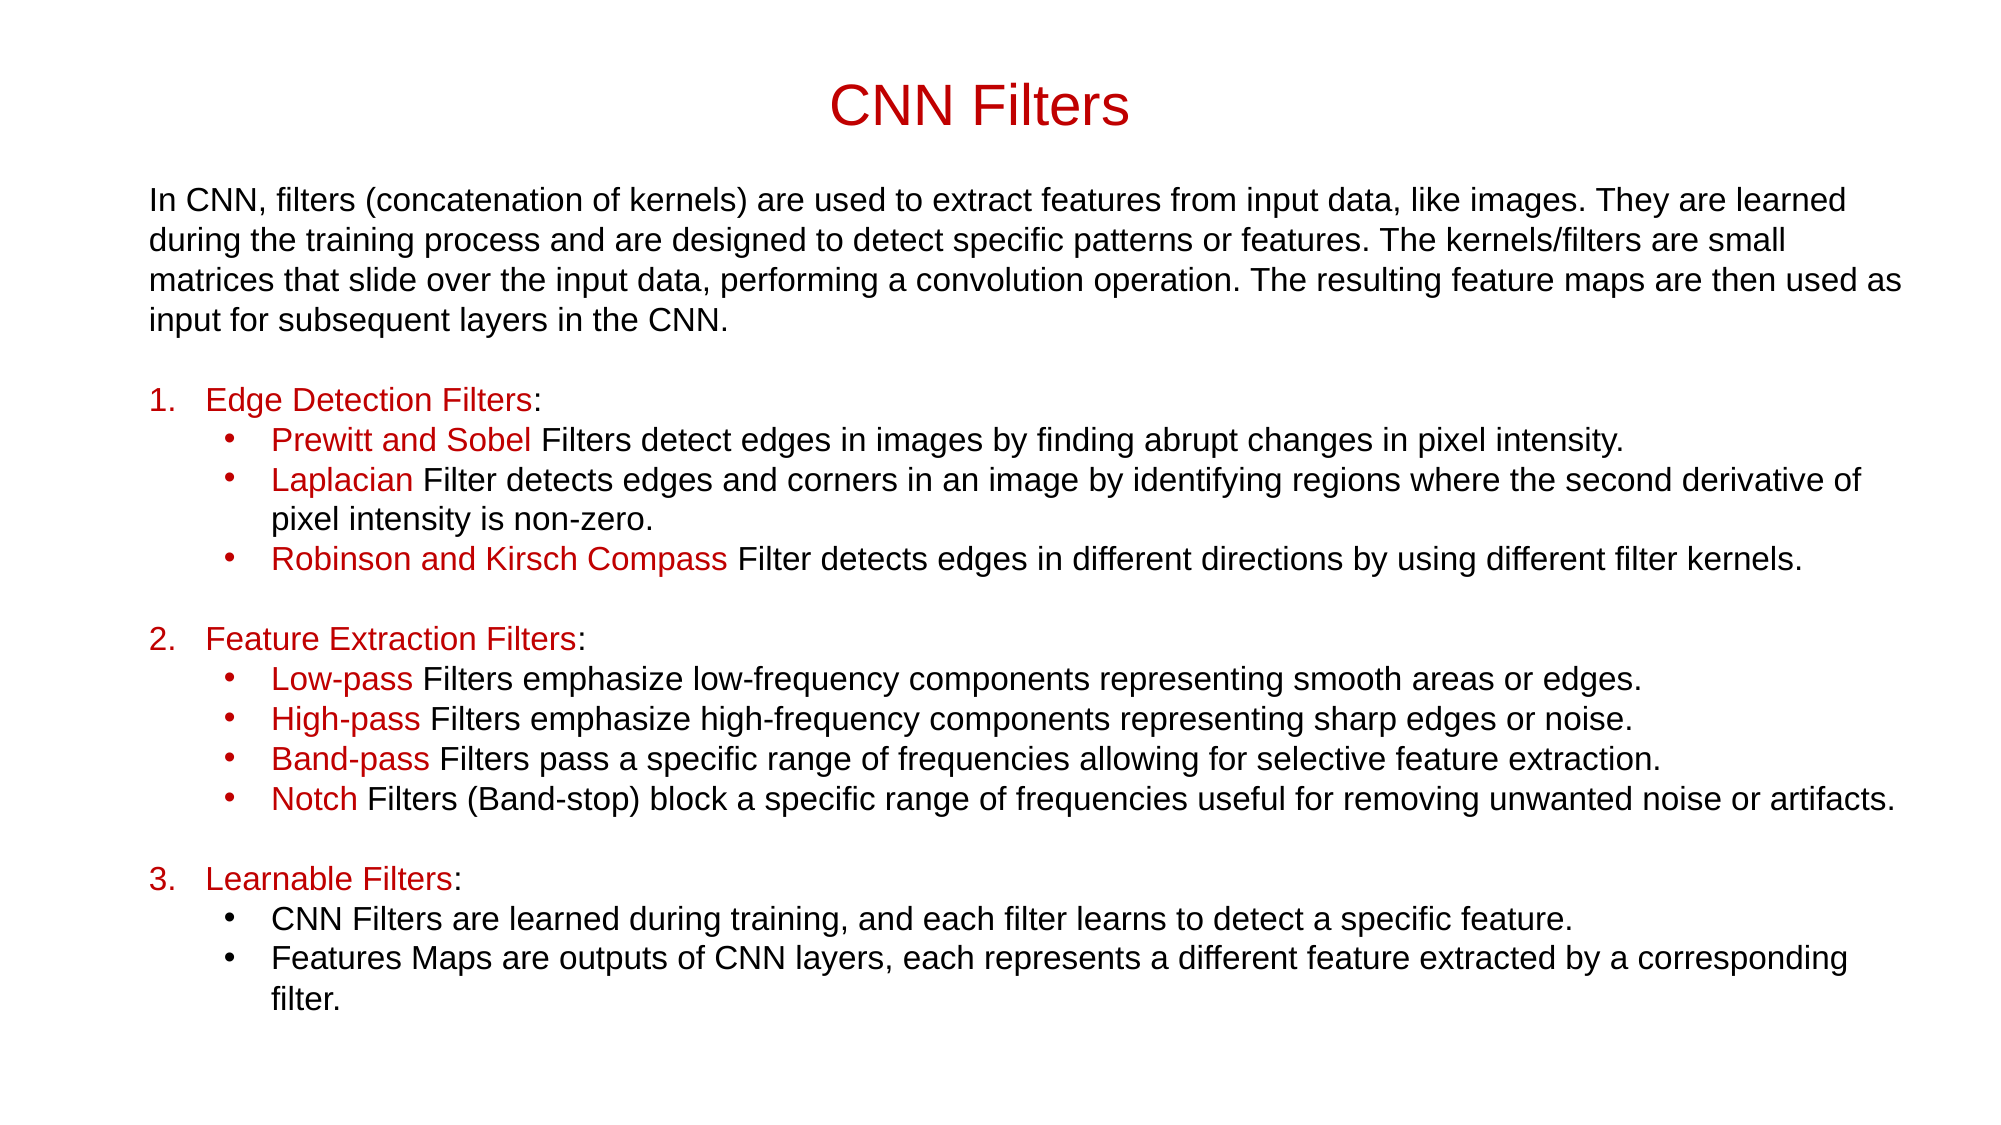

CNN Filters
In CNN, filters (concatenation of kernels) are used to extract features from input data, like images. They are learned during the training process and are designed to detect specific patterns or features. The kernels/filters are small matrices that slide over the input data, performing a convolution operation. The resulting feature maps are then used as input for subsequent layers in the CNN.

Edge Detection Filters:
Prewitt and Sobel Filters detect edges in images by finding abrupt changes in pixel intensity.
Laplacian Filter detects edges and corners in an image by identifying regions where the second derivative of pixel intensity is non-zero.
Robinson and Kirsch Compass Filter detects edges in different directions by using different filter kernels.

Feature Extraction Filters:
Low-pass Filters emphasize low-frequency components representing smooth areas or edges.
High-pass Filters emphasize high-frequency components representing sharp edges or noise.
Band-pass Filters pass a specific range of frequencies allowing for selective feature extraction.
Notch Filters (Band-stop) block a specific range of frequencies useful for removing unwanted noise or artifacts.

Learnable Filters:
CNN Filters are learned during training, and each filter learns to detect a specific feature.
Features Maps are outputs of CNN layers, each represents a different feature extracted by a corresponding filter.